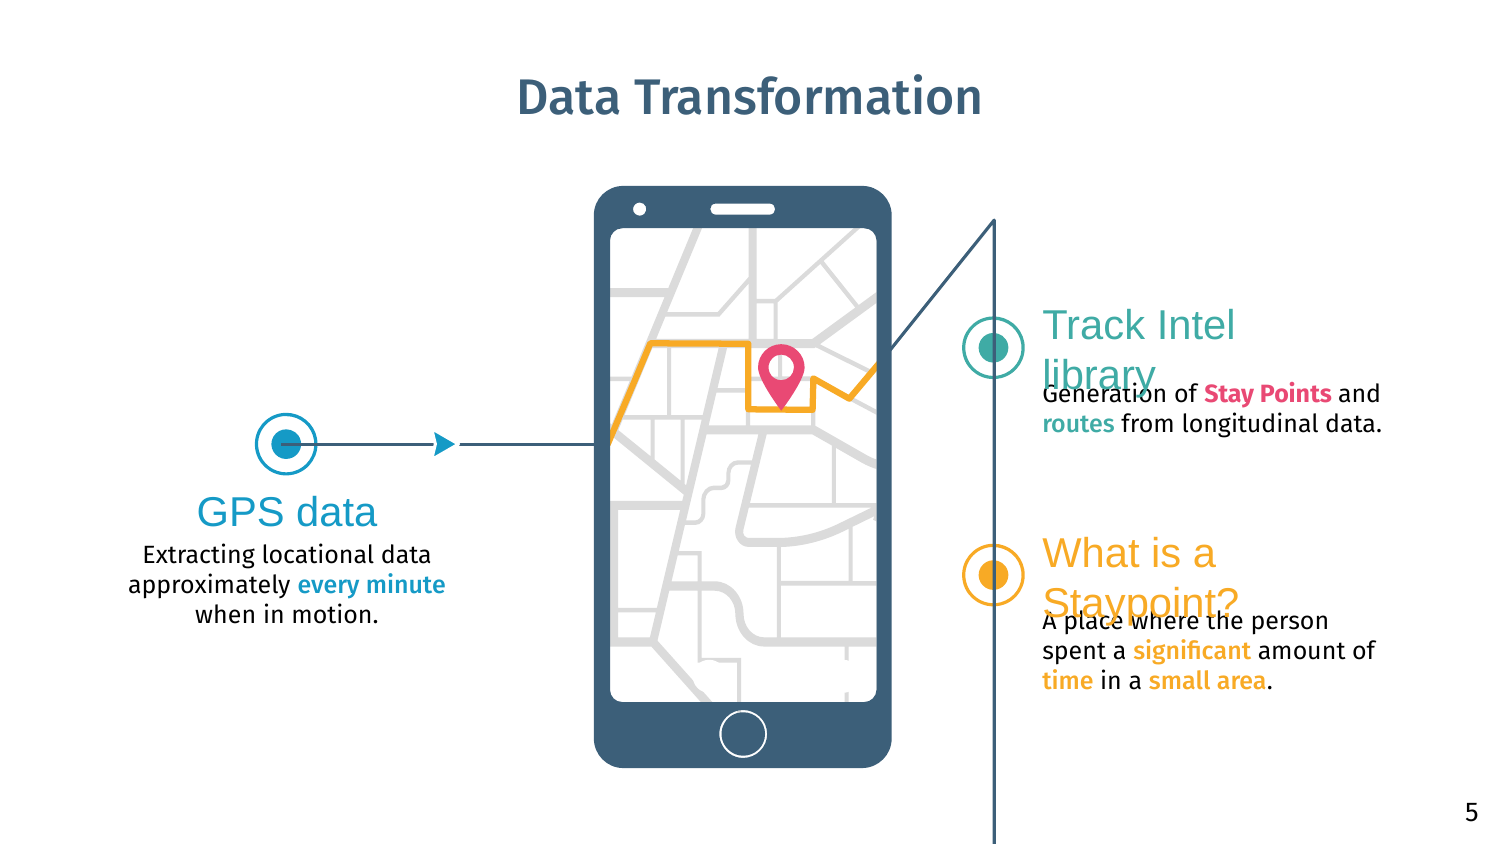

# Data Transformation

Track Intel library
Generation of Stay Points and routes from longitudinal data.

GPS data
Extracting locational data approximately every minute when in motion.

What is a Staypoint?
A place where the person spent a significant amount of time in a small area.
5